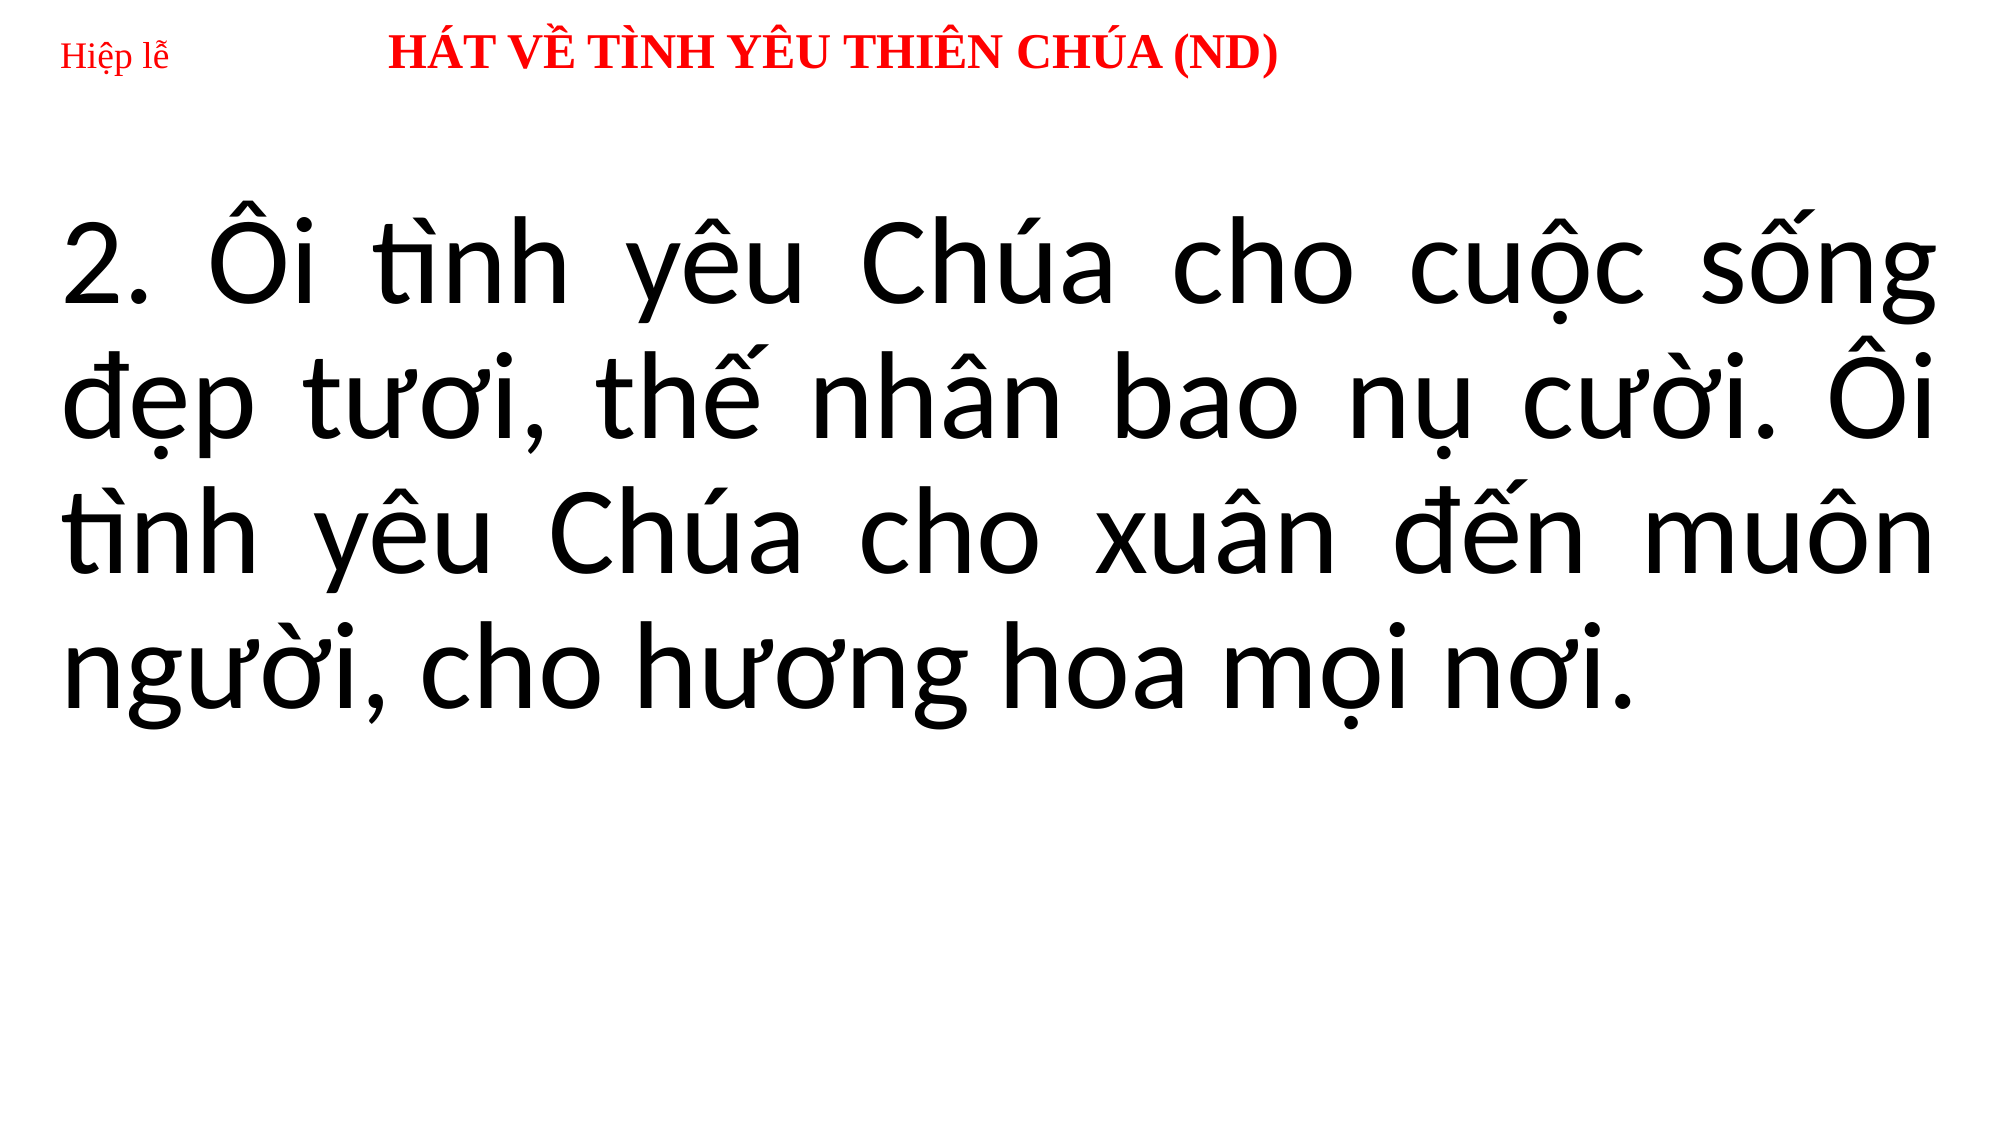

# Hiệp lễ                       HÁT VỀ TÌNH YÊU THIÊN CHÚA (ND)
2. Ôi tình yêu Chúa cho cuộc sống đẹp tươi, thế nhân bao nụ cười. Ôi tình yêu Chúa cho xuân đến muôn người, cho hương hoa mọi nơi.